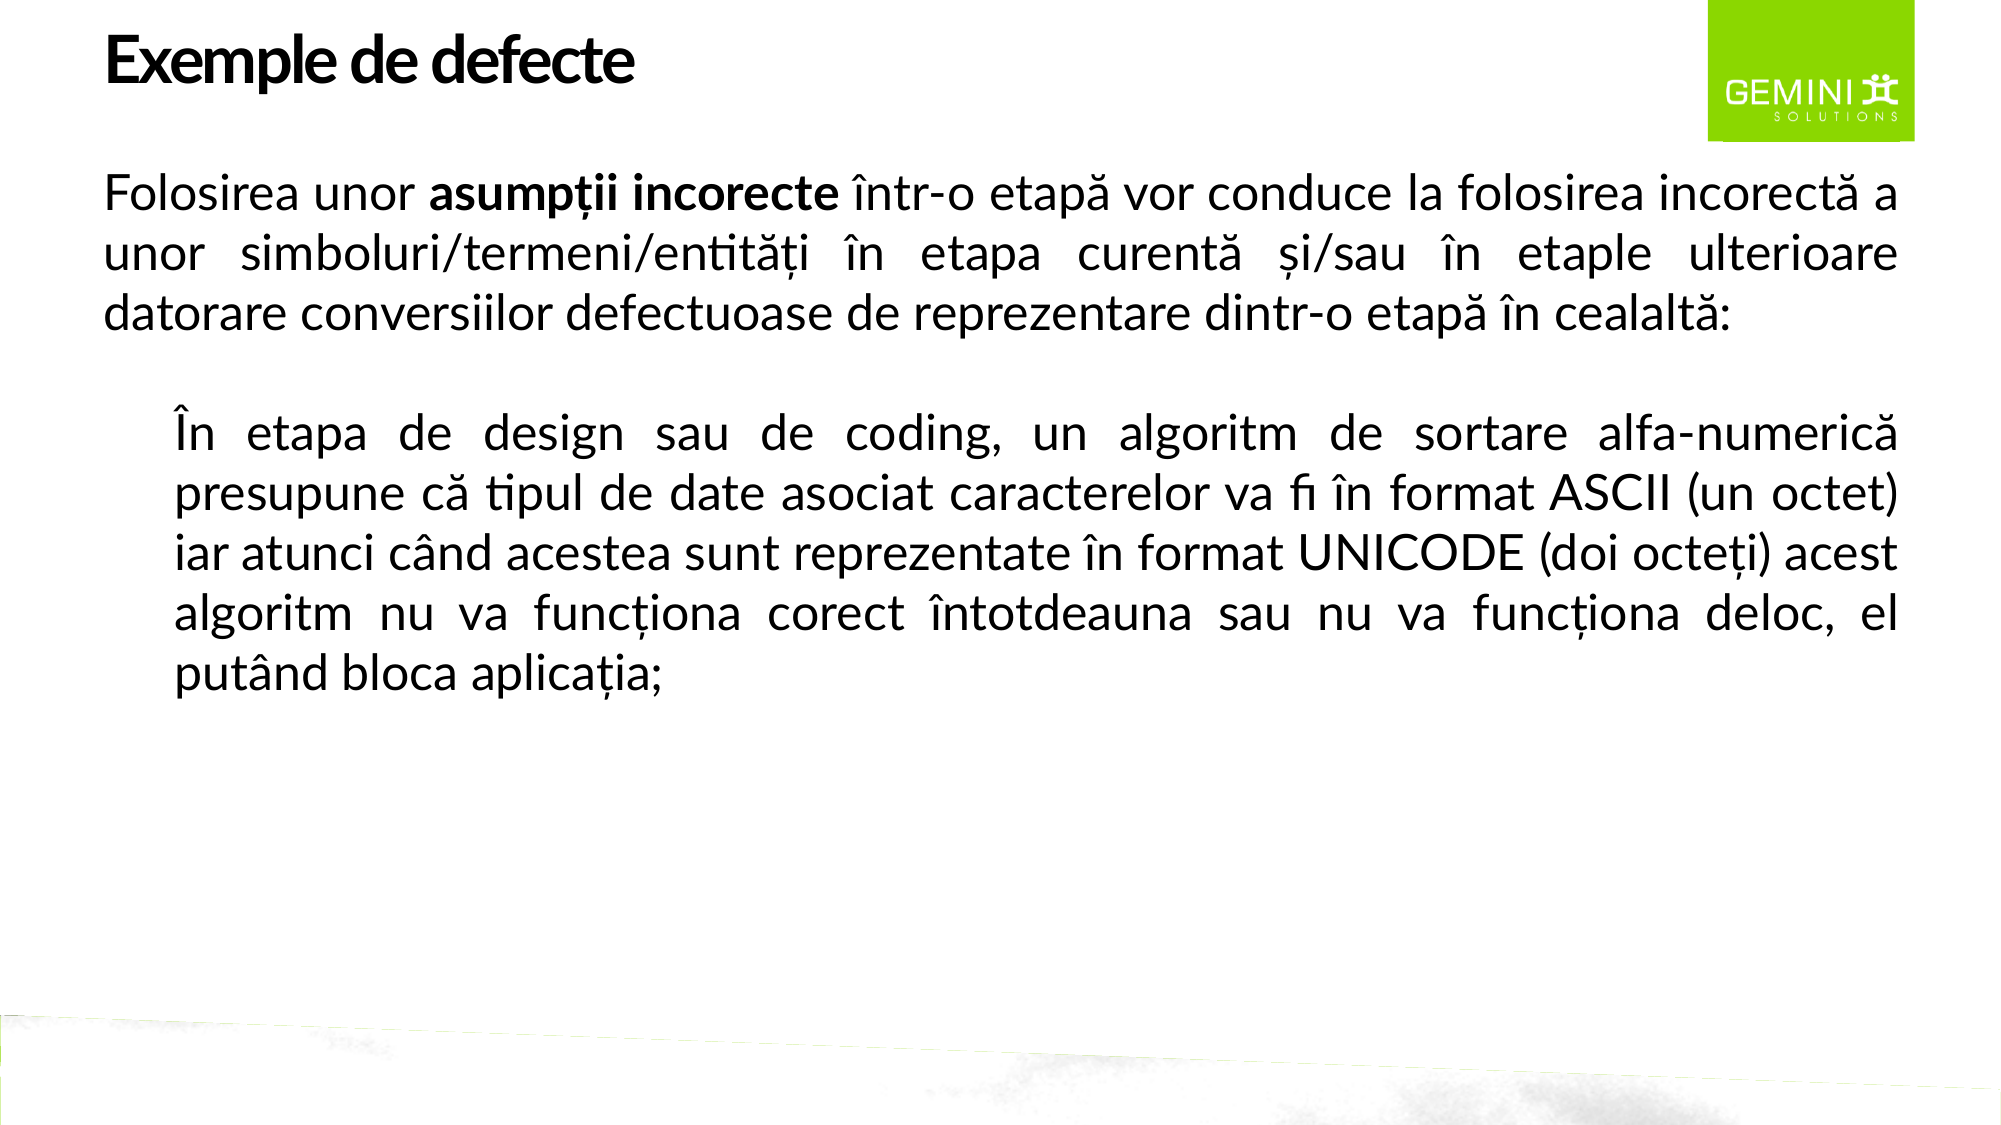

Exemple de defecte

Folosirea unor asumpții incorecte într-o etapă vor conduce la folosirea incorectă a unor simboluri/termeni/entități în etapa curentă și/sau în etaple ulterioare datorare conversiilor defectuoase de reprezentare dintr-o etapă în cealaltă:

În etapa de design sau de coding, un algoritm de sortare alfa-numerică presupune că tipul de date asociat caracterelor va fi în format ASCII (un octet) iar atunci când acestea sunt reprezentate în format UNICODE (doi octeți) acest algoritm nu va funcționa corect întotdeauna sau nu va funcționa deloc, el putând bloca aplicația;

GEMINI SOLUTIONS – MAKING SOFTWARE HAPPEN